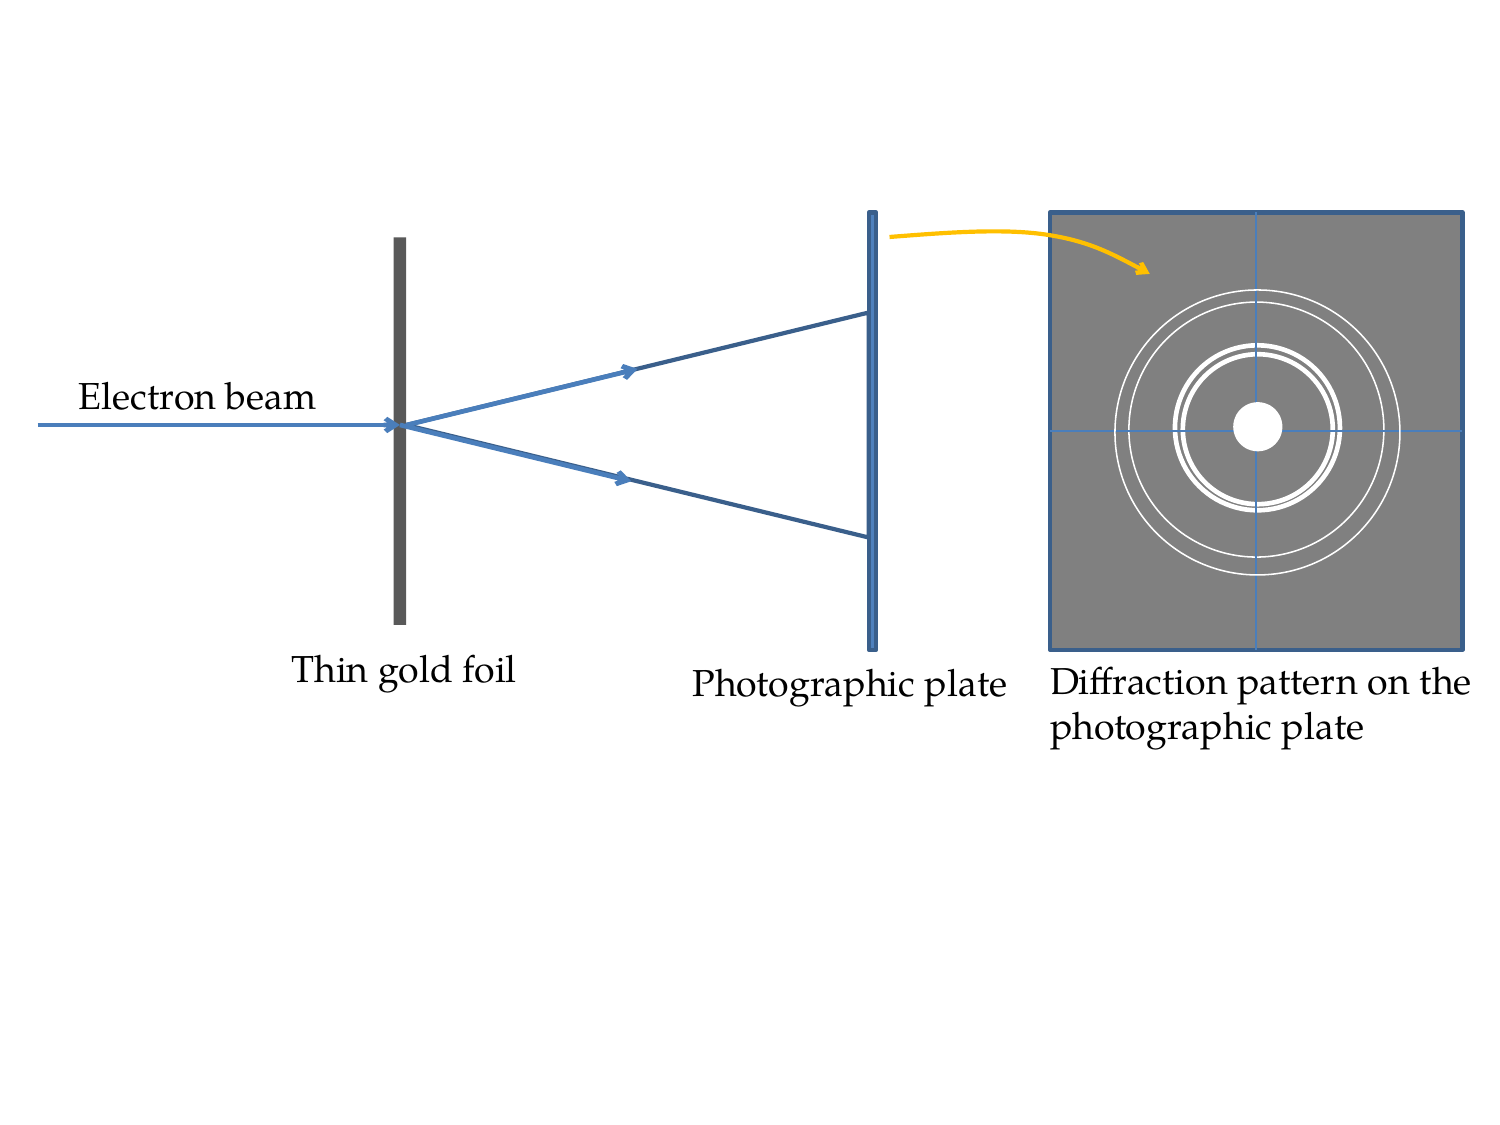

Electron beam

Thin gold foil
Diffraction pattern on the
photographic plate
Photographic plate